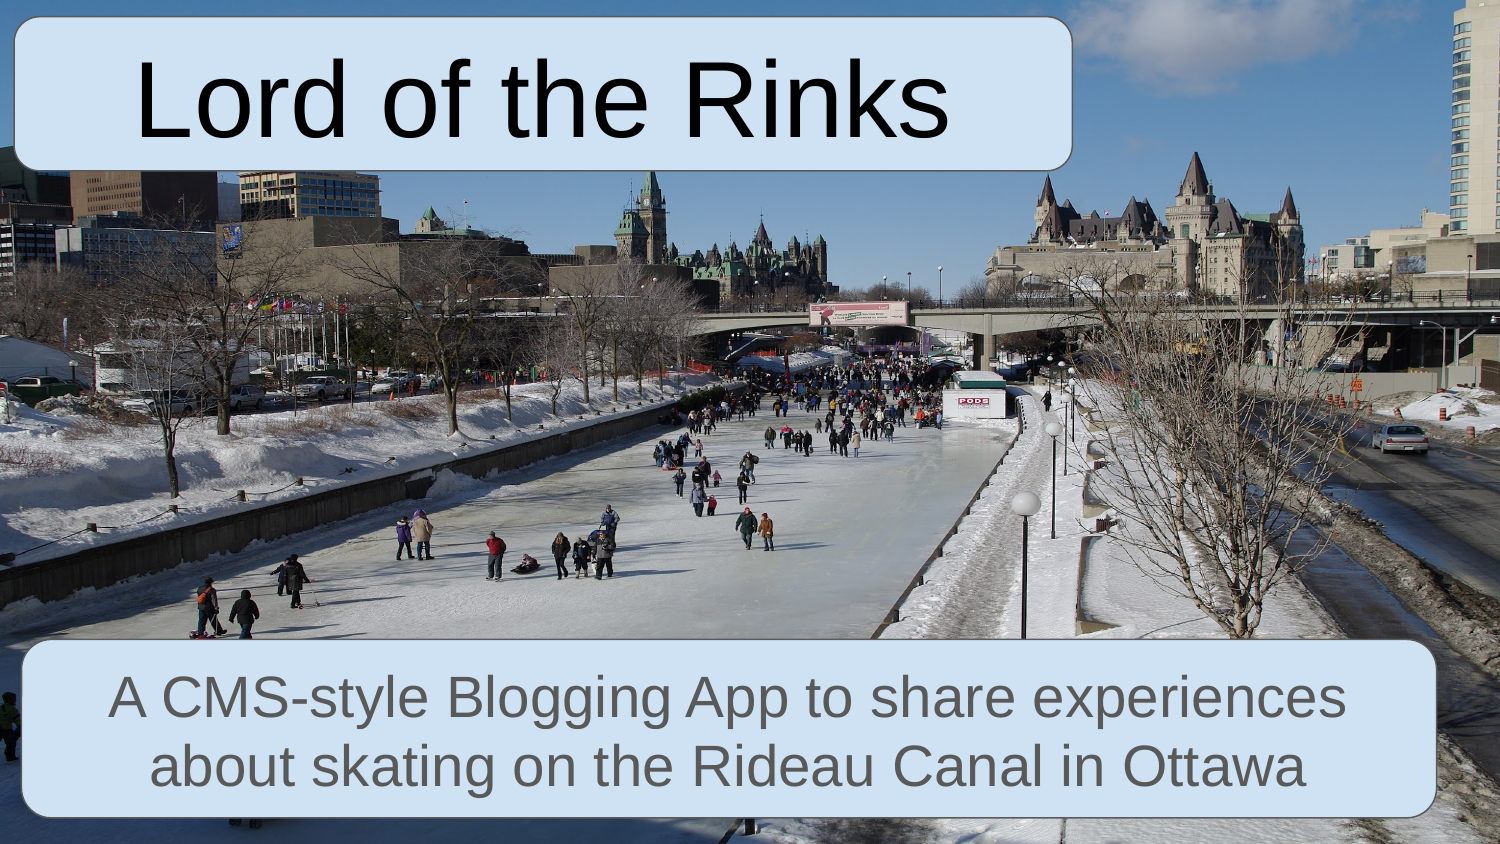

Lord of the Rinks
A CMS-style Blogging App to share experiences about skating on the Rideau Canal in Ottawa